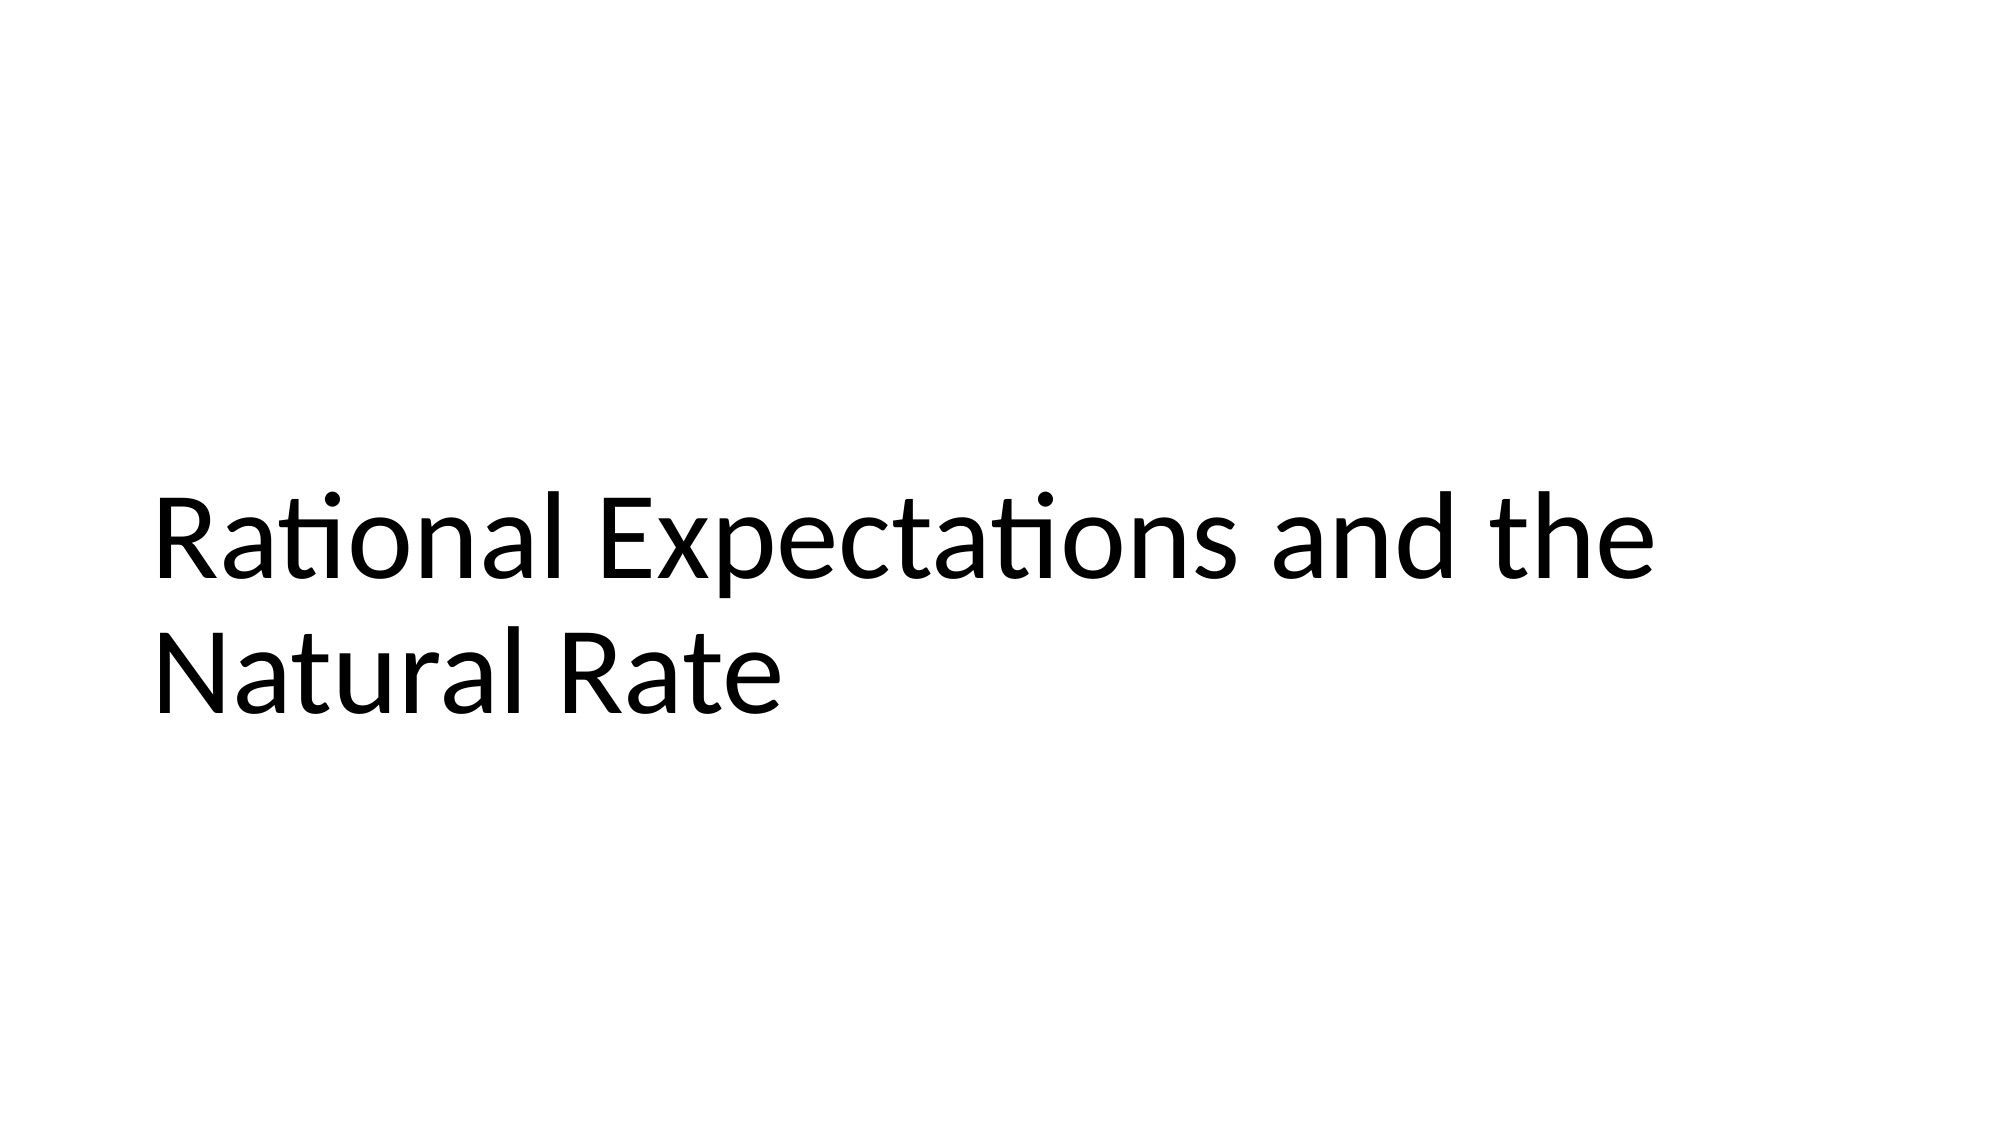

# Rational Expectations and the Natural Rate